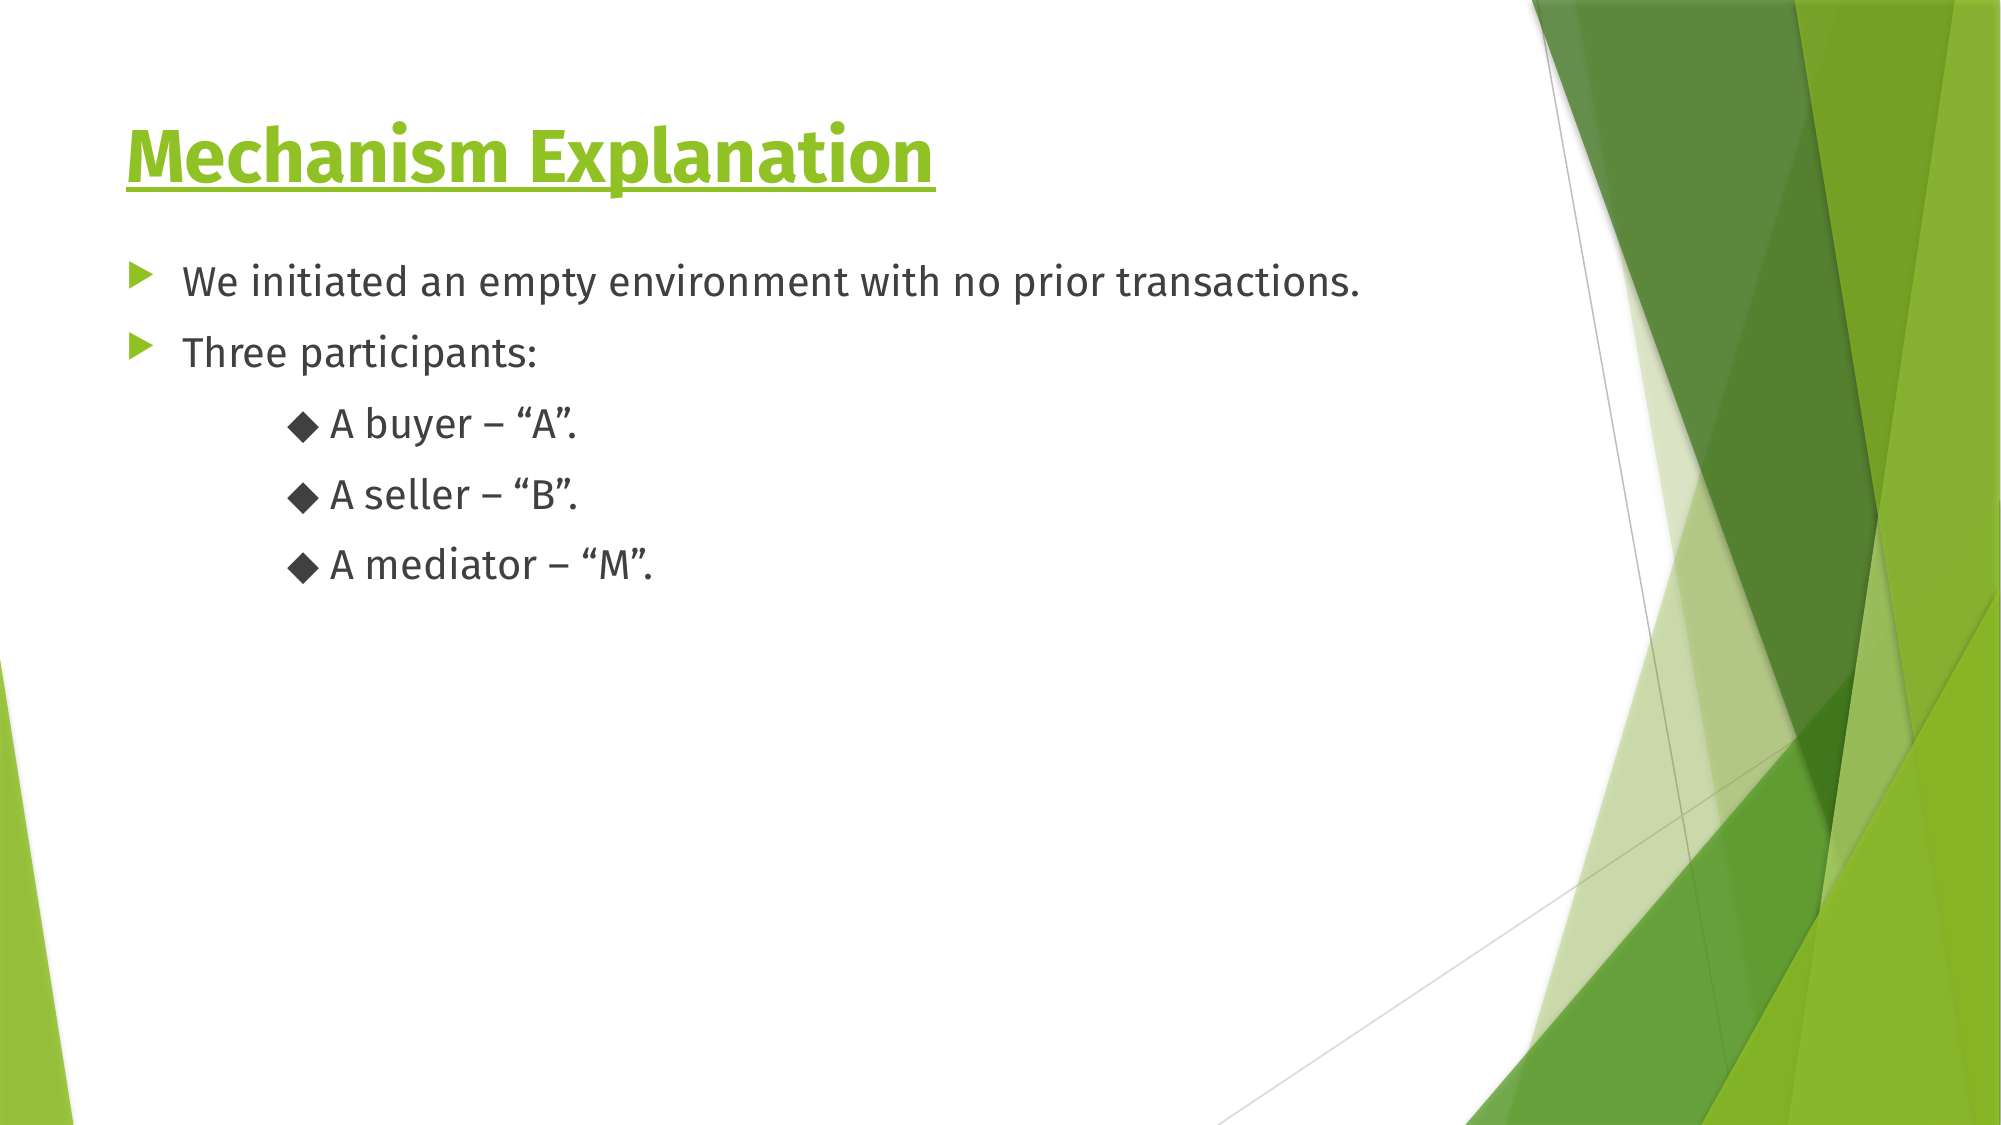

# Mechanism Explanation
We initiated an empty environment with no prior transactions.
Three participants:
	 ◆ A buyer – “A”.
	 ◆ A seller – “B”.
	 ◆ A mediator – “M”.